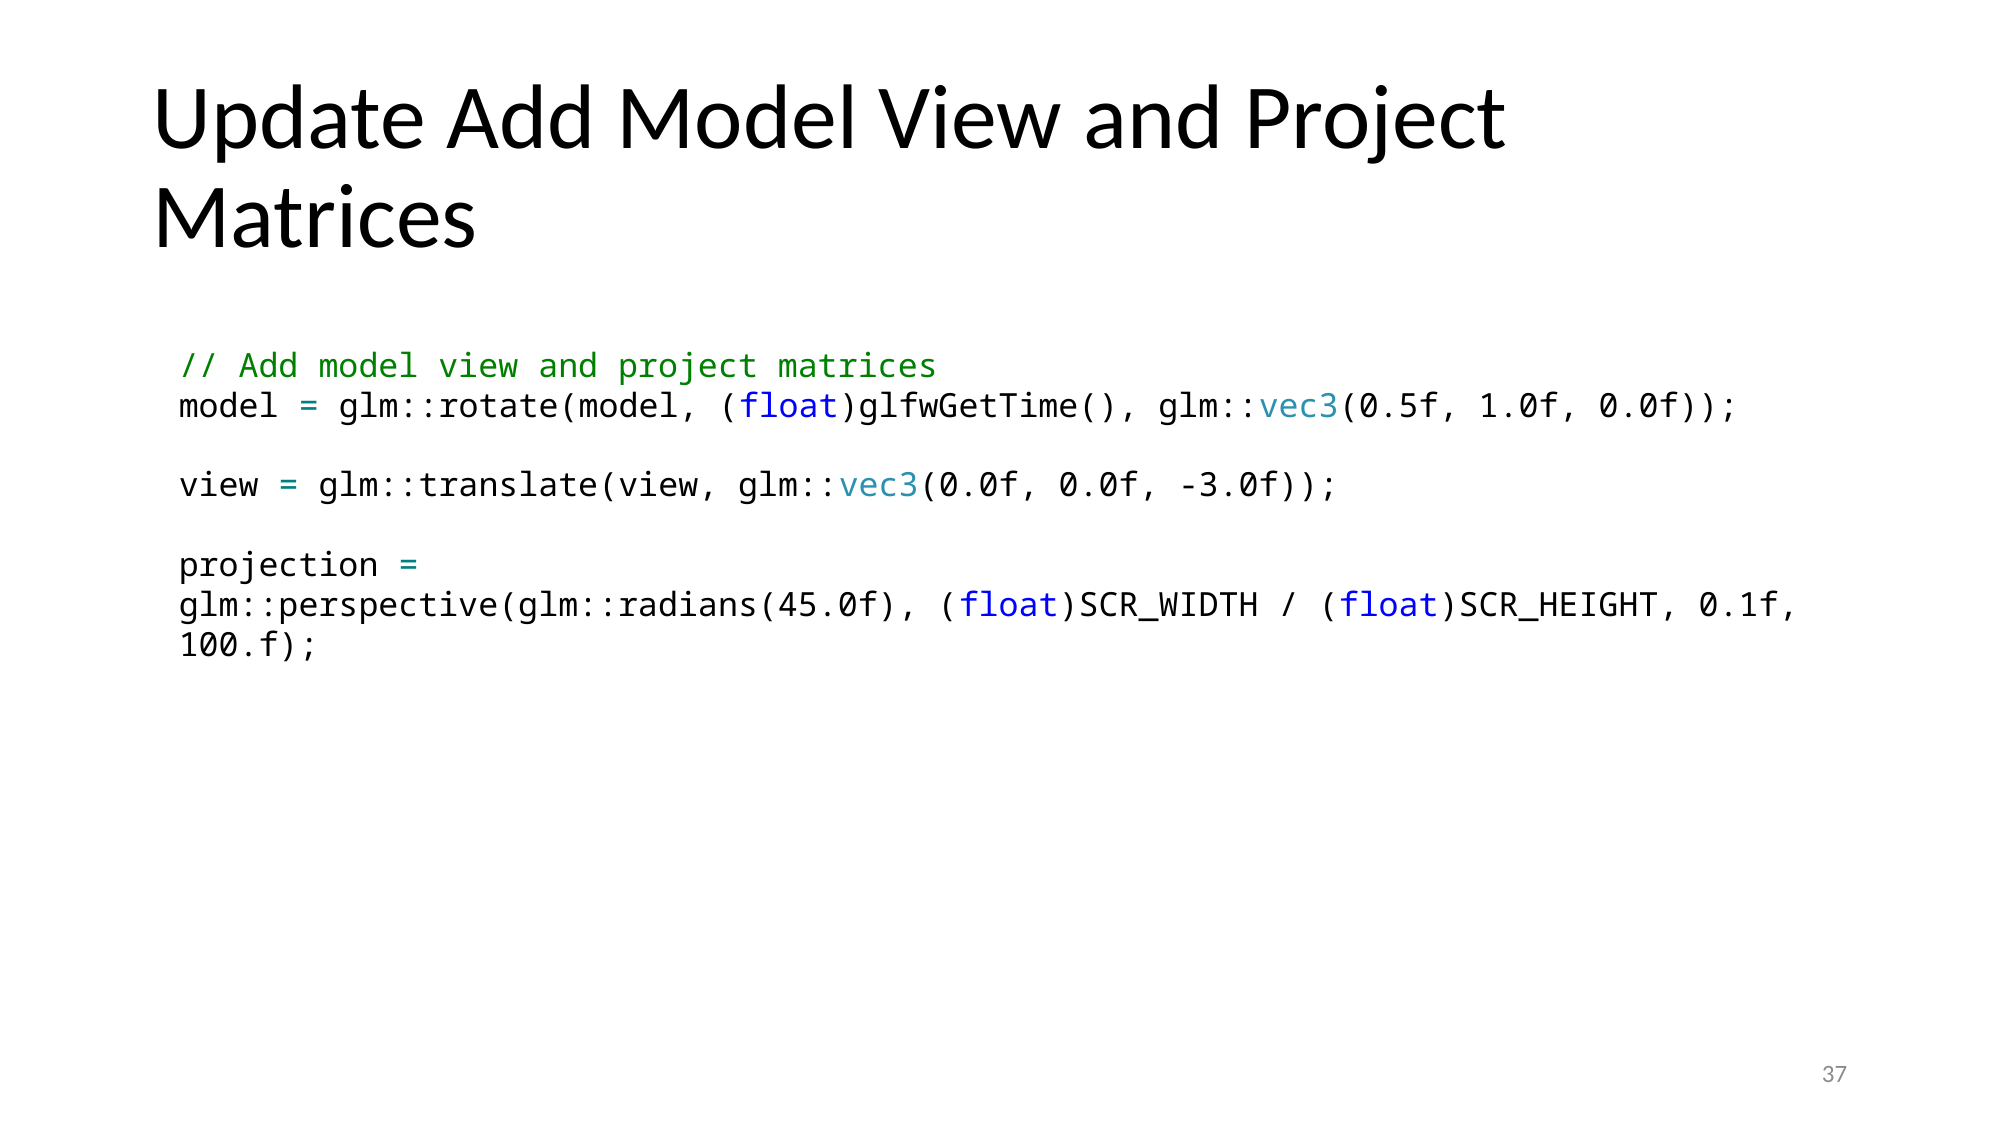

# Update Add Model View and Project Matrices
// Add model view and project matrices
model = glm::rotate(model, (float)glfwGetTime(), glm::vec3(0.5f, 1.0f, 0.0f));

view = glm::translate(view, glm::vec3(0.0f, 0.0f, -3.0f));

projection =
glm::perspective(glm::radians(45.0f), (float)SCR_WIDTH / (float)SCR_HEIGHT, 0.1f, 100.f);
37